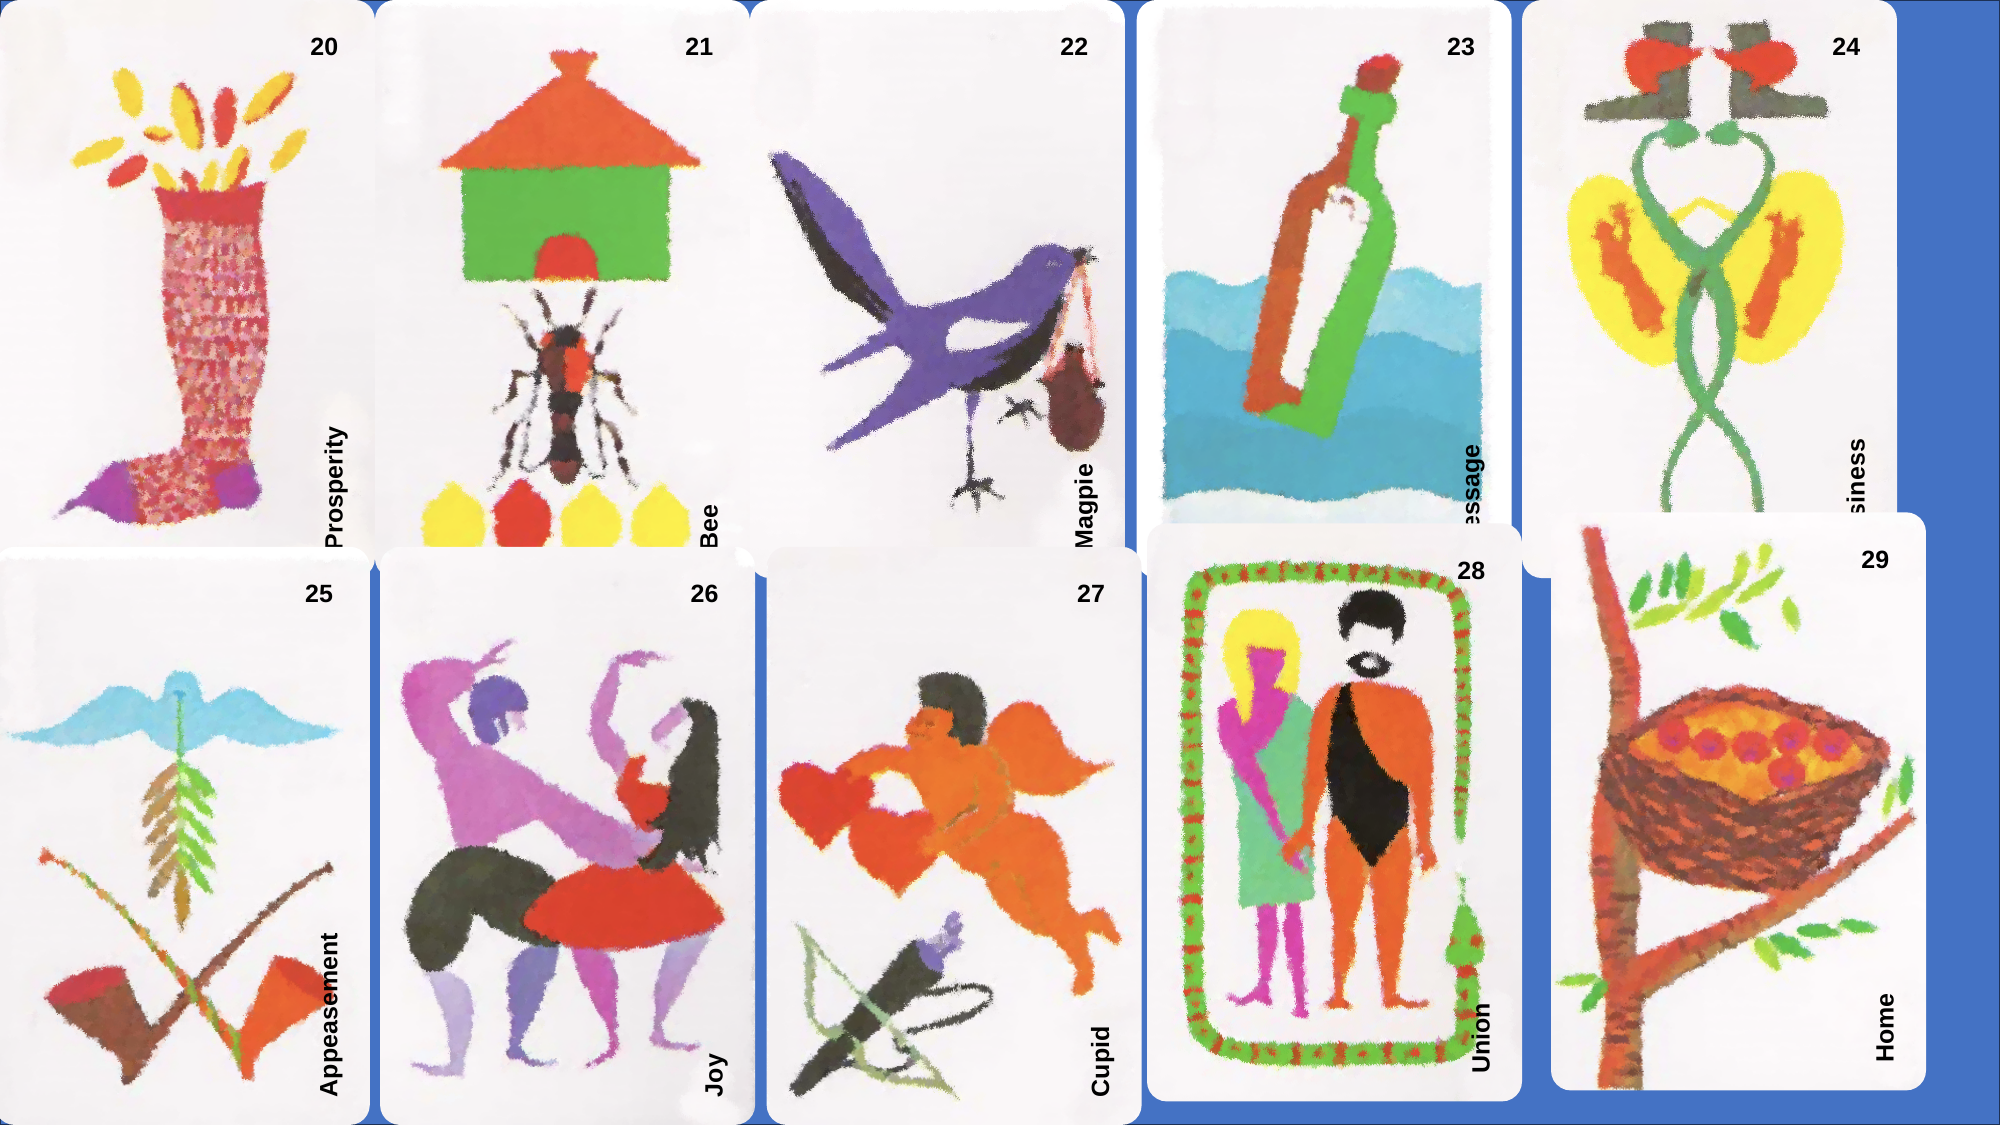

20
Prosperity

21
Bee

22
Magpie

23
Message

24
Business

29
Home

28
Union

25
Appeasement

26
Joy

27
Cupid